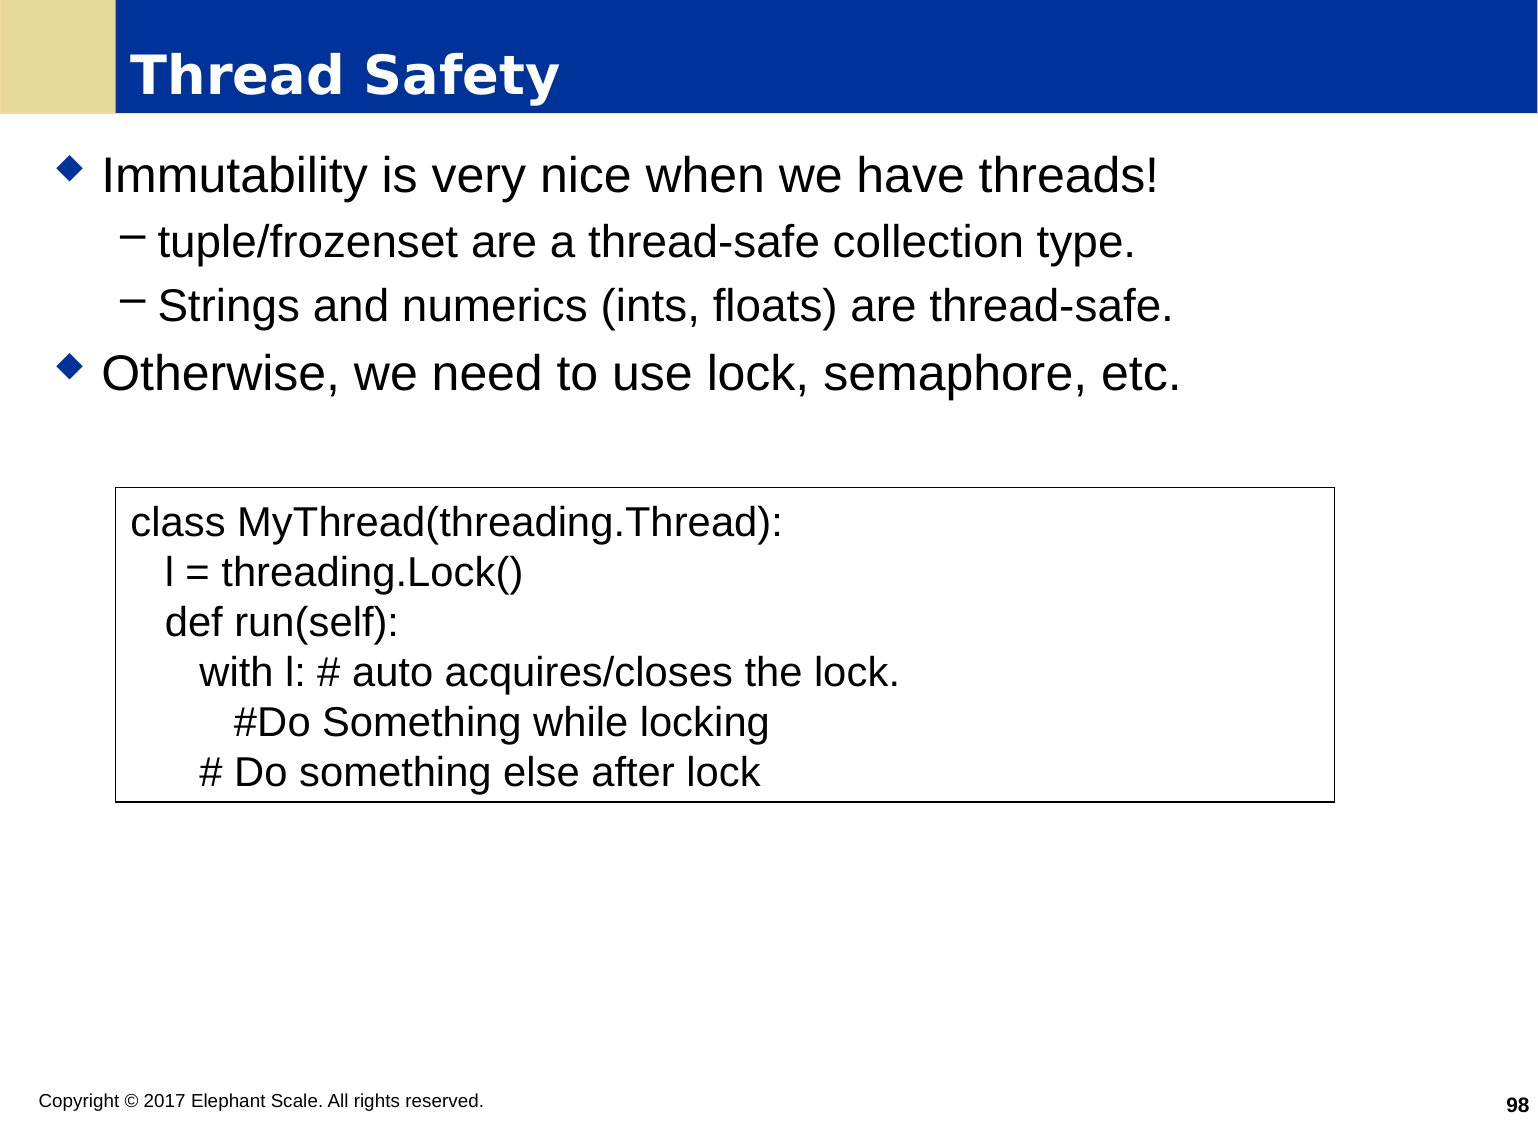

# Thread Safety
Immutability is very nice when we have threads!
tuple/frozenset are a thread-safe collection type.
Strings and numerics (ints, floats) are thread-safe.
Otherwise, we need to use lock, semaphore, etc.
class MyThread(threading.Thread):
   l = threading.Lock()
   def run(self):
      with l: # auto acquires/closes the lock.
         #Do Something while locking
      # Do something else after lock
98
Copyright © 2017 Elephant Scale. All rights reserved.